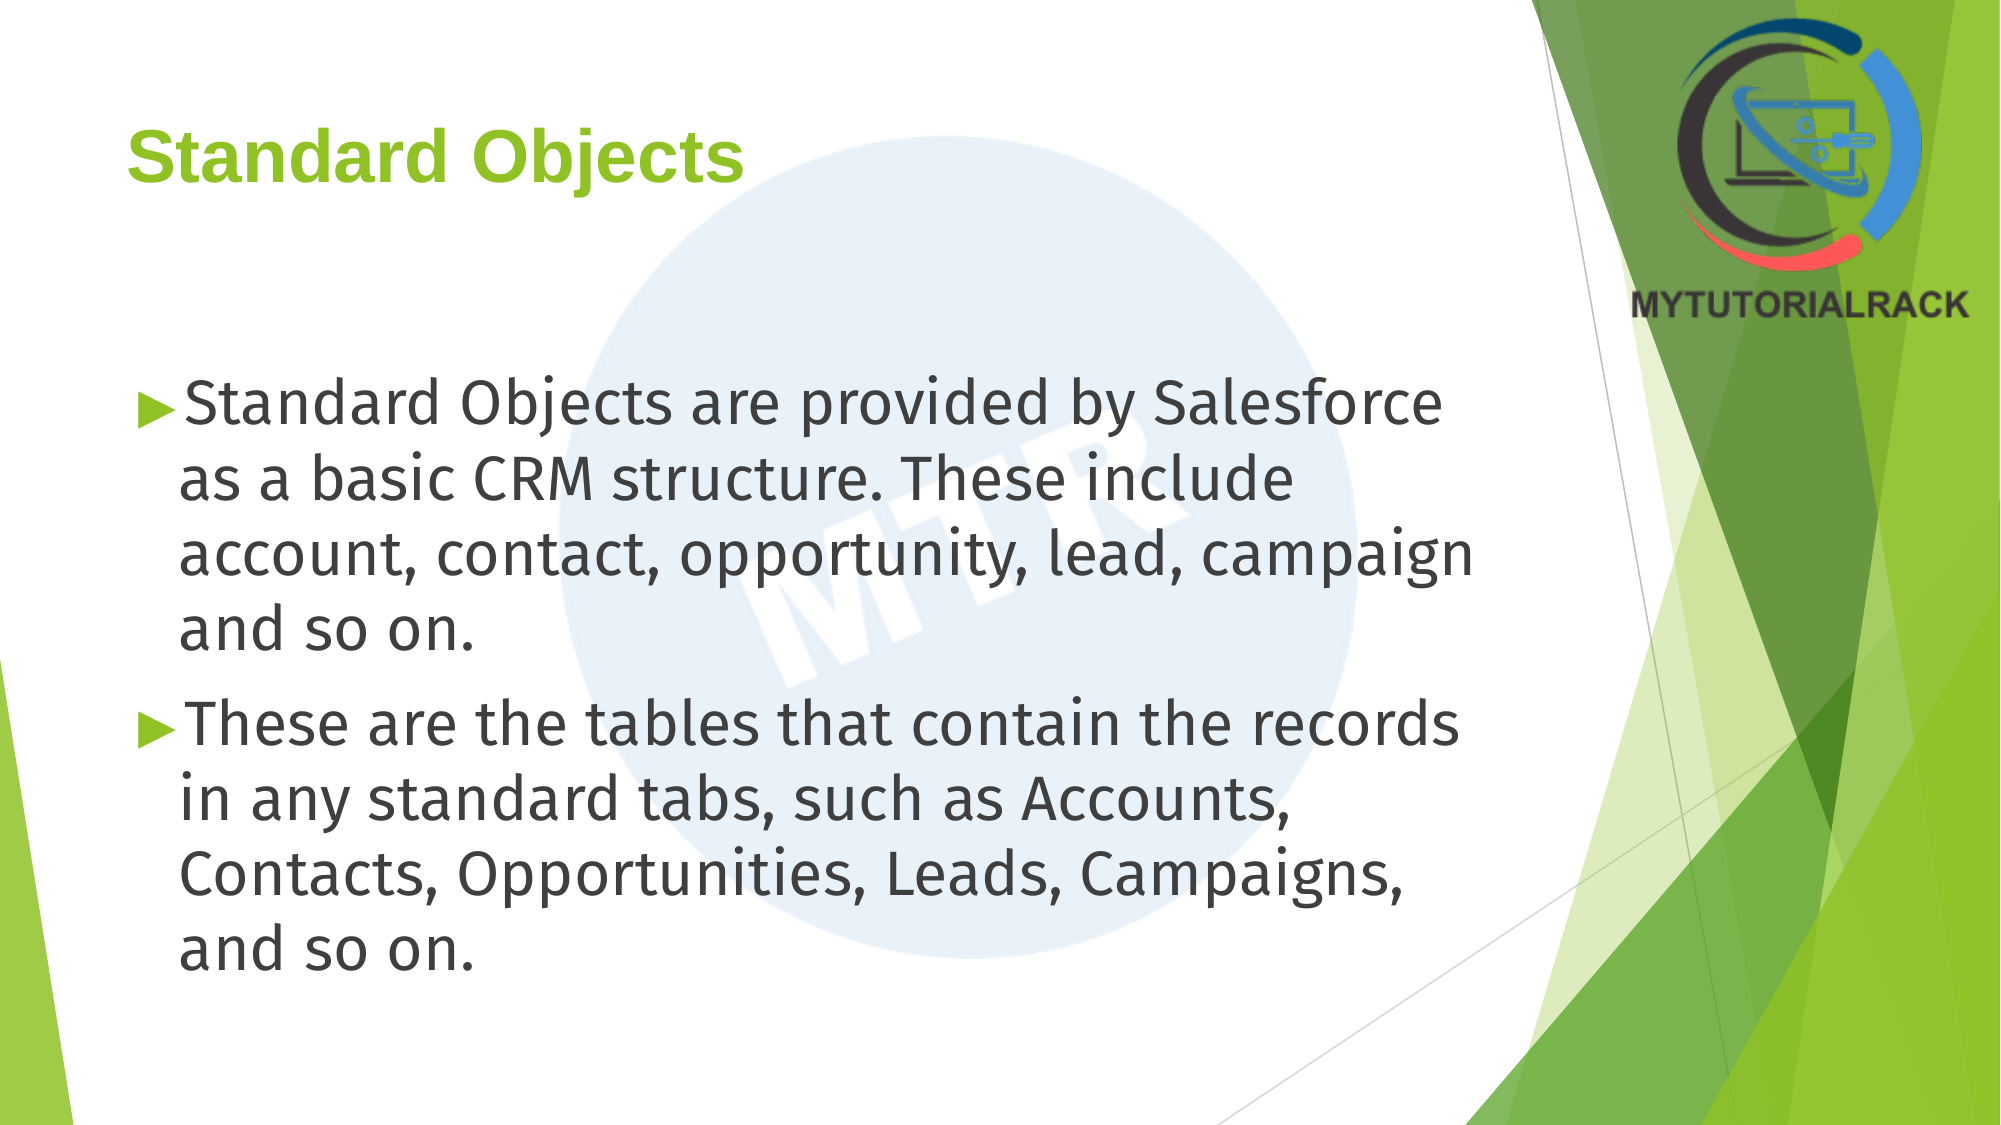

# Standard Objects
Standard Objects are provided by Salesforce as a basic CRM structure. These include account, contact, opportunity, lead, campaign and so on.
These are the tables that contain the records in any standard tabs, such as Accounts, Contacts, Opportunities, Leads, Campaigns, and so on.